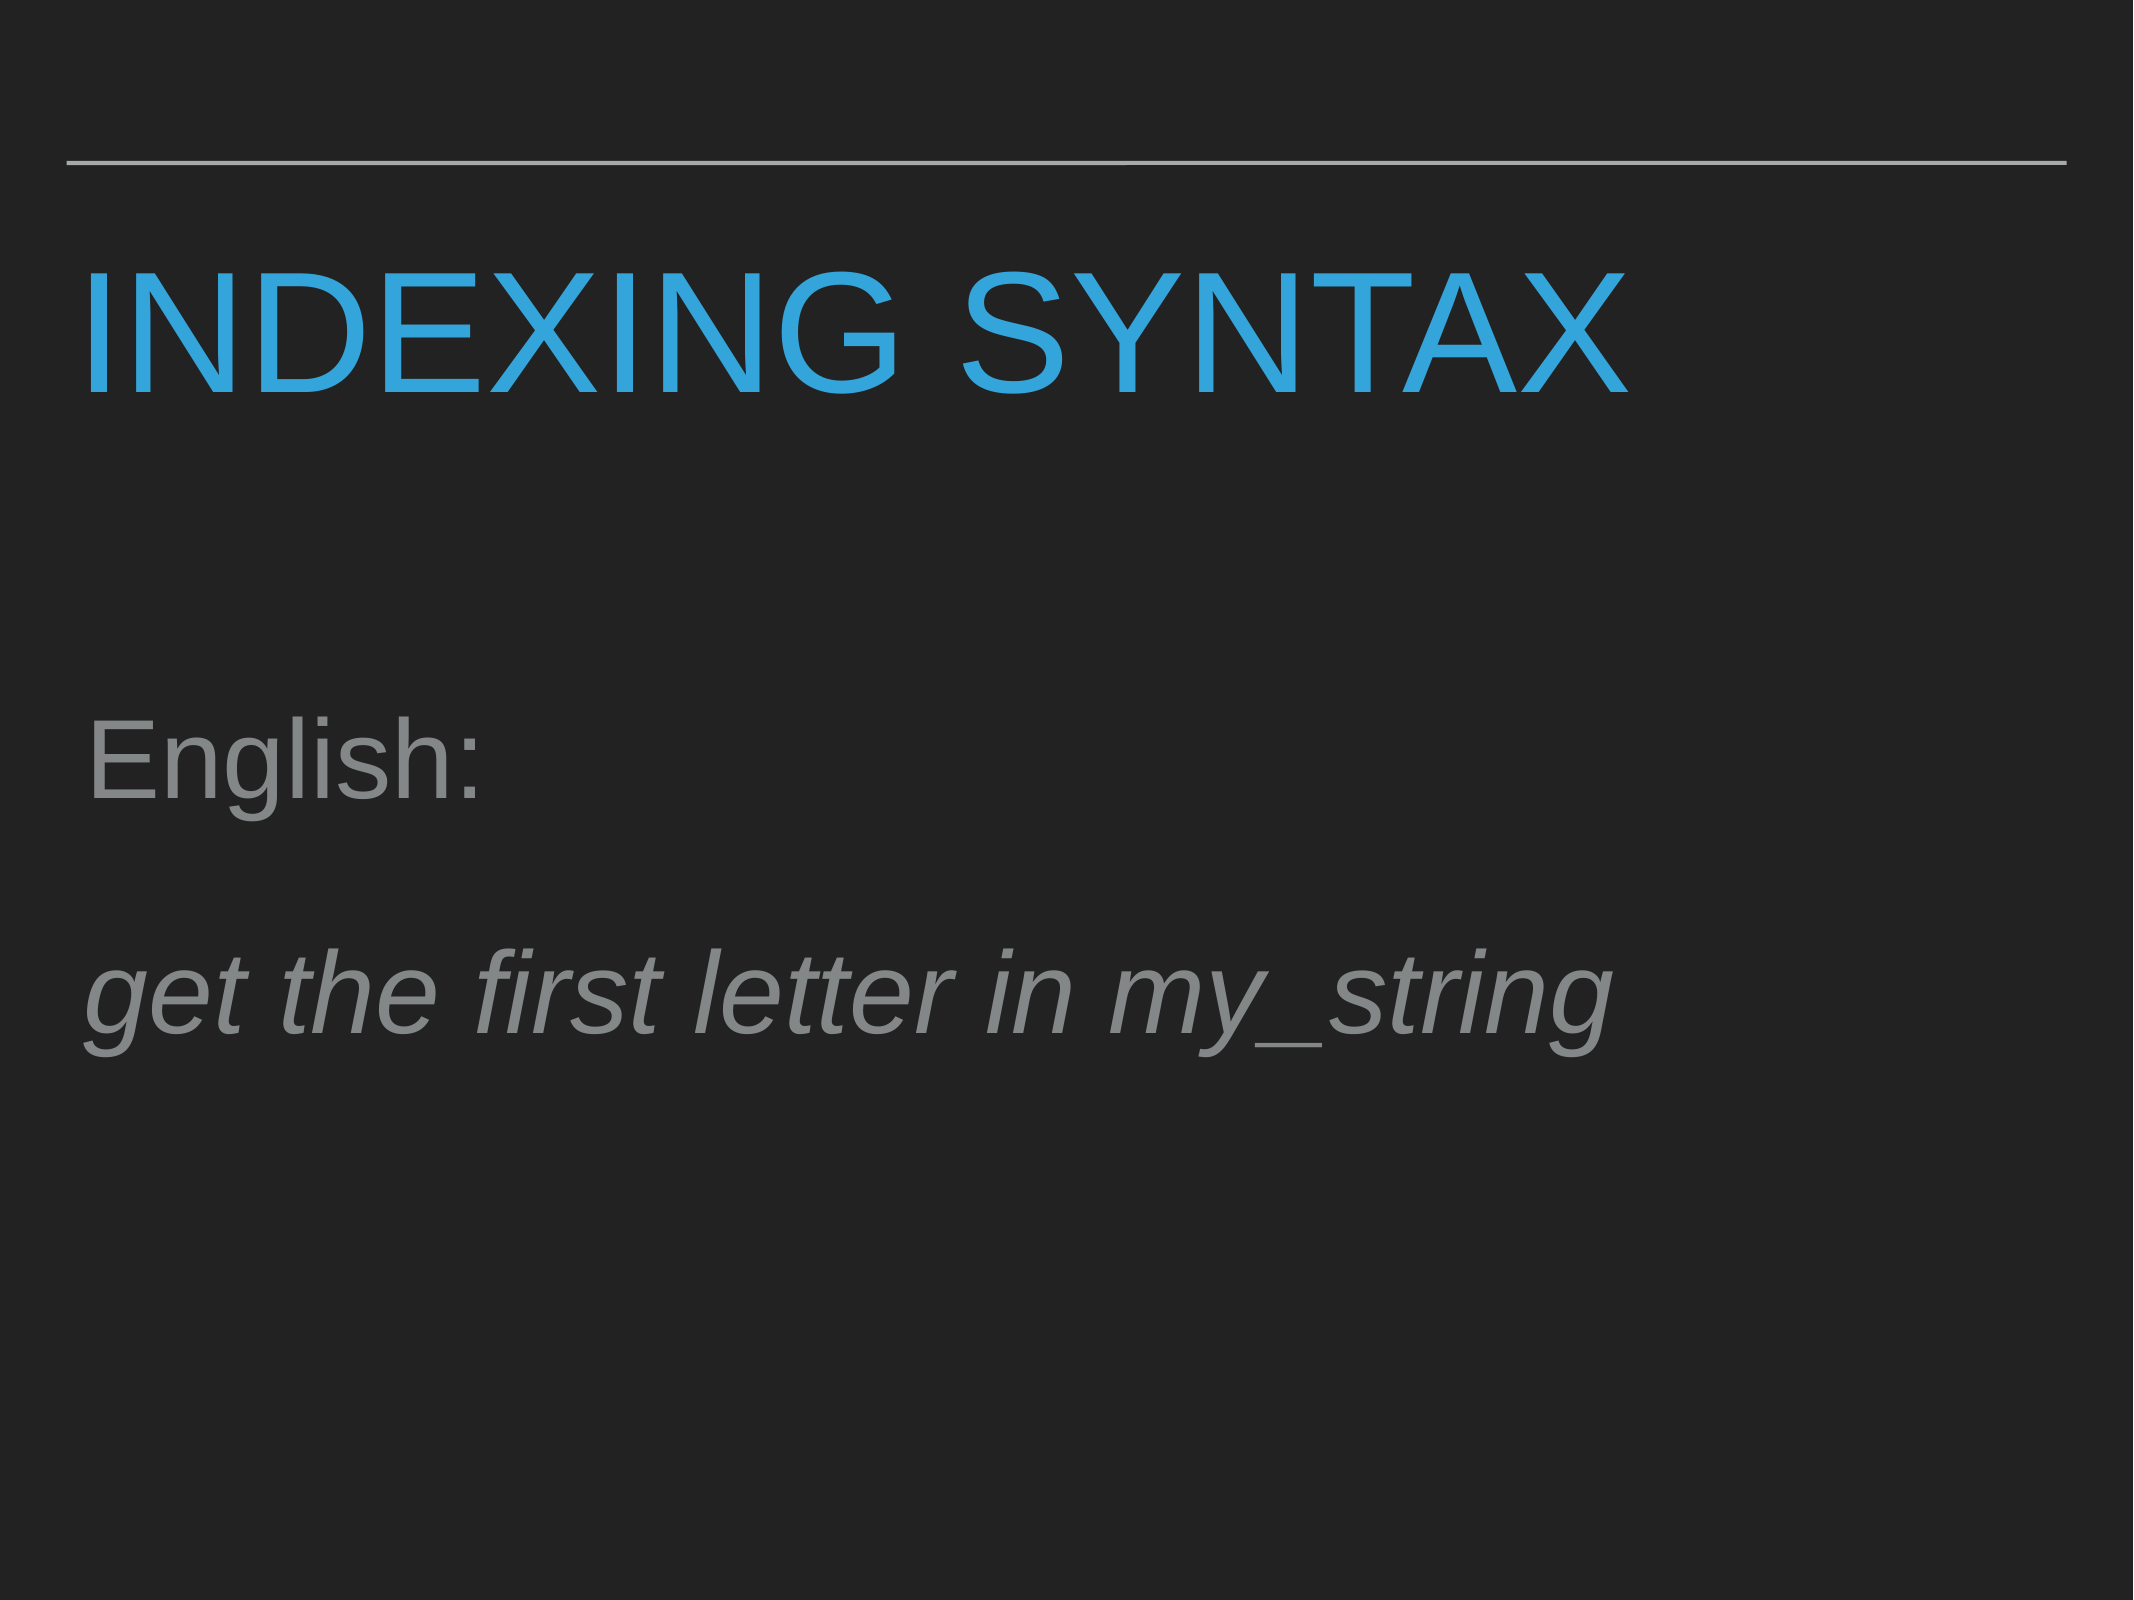

# Indexing Syntax
English:
get the first letter in my_string